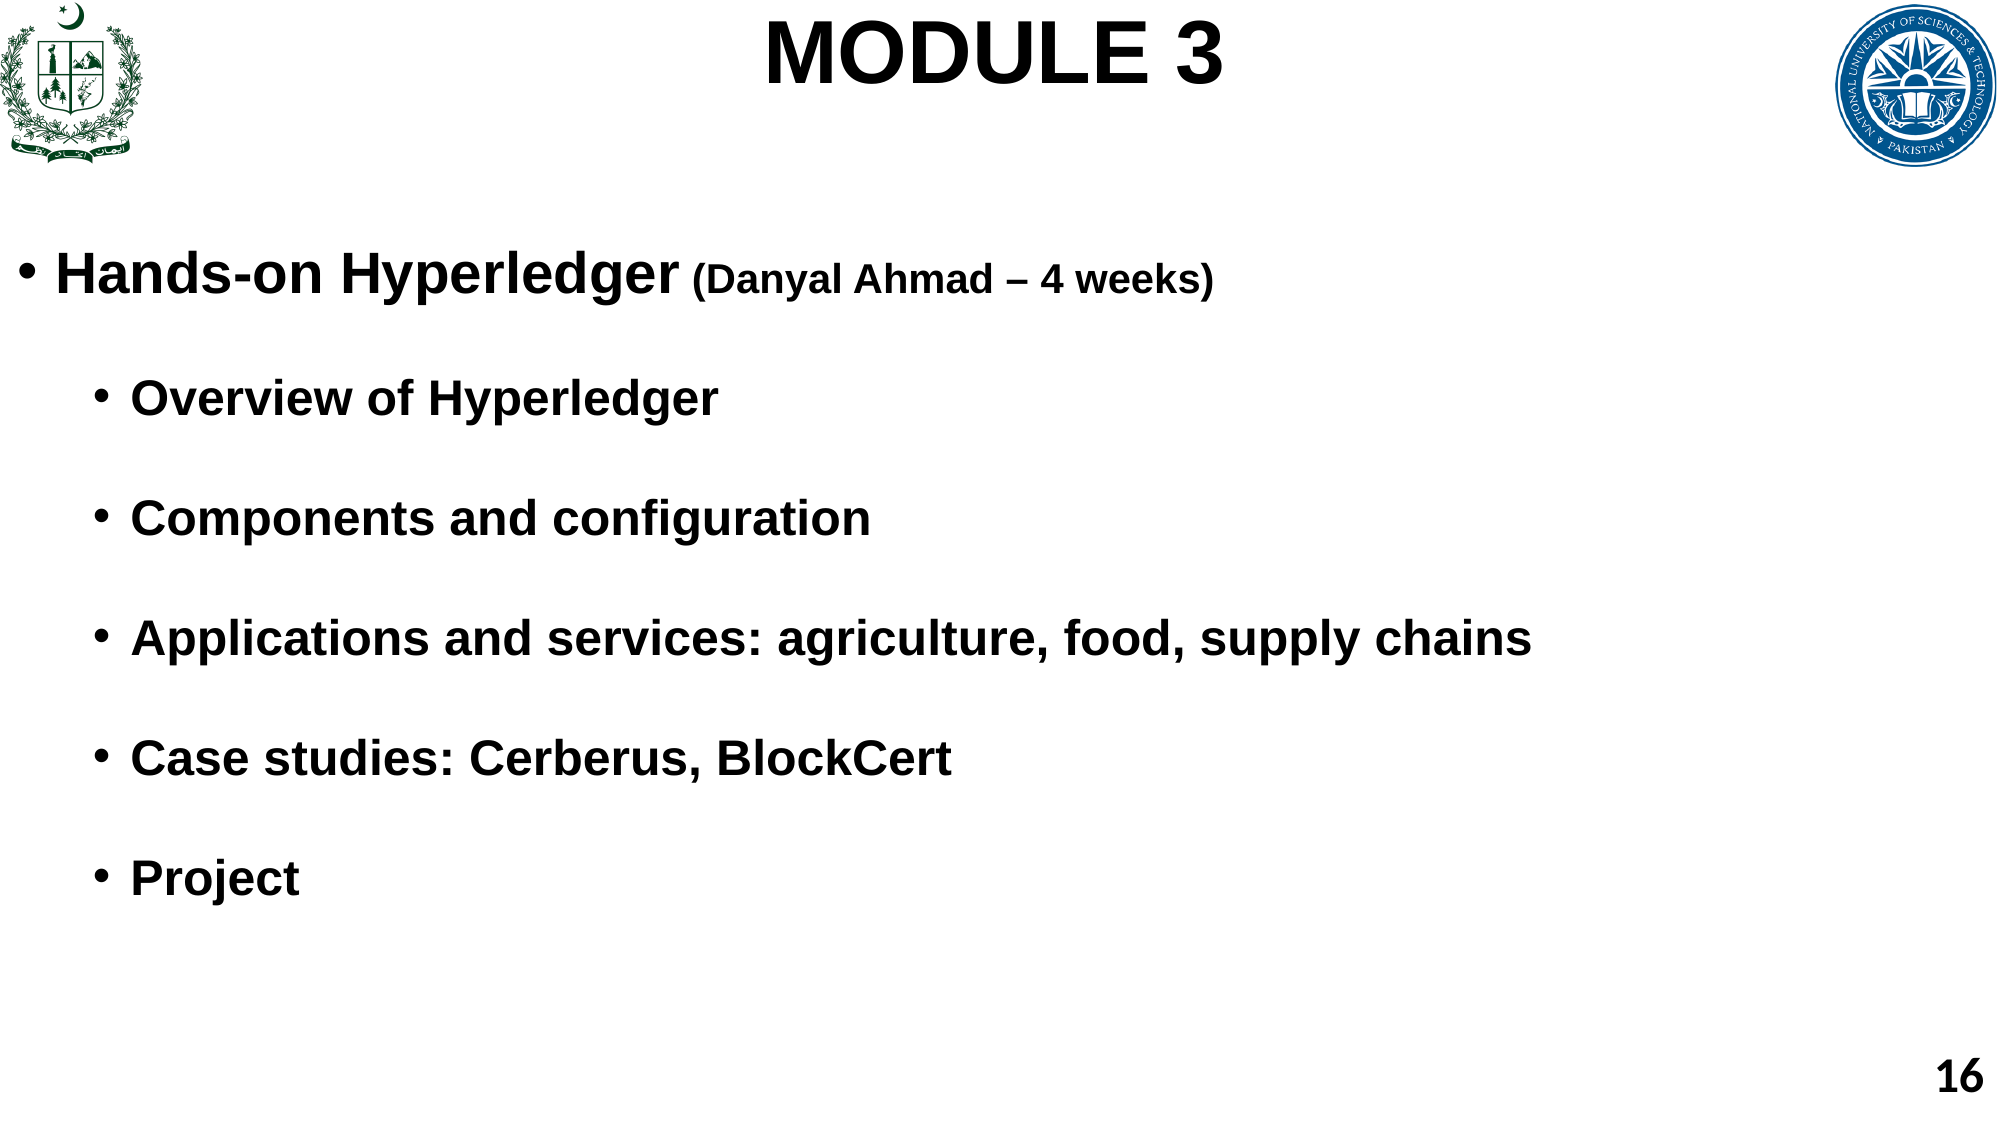

# MODULE 3
Hands-on Hyperledger (Danyal Ahmad – 4 weeks)
Overview of Hyperledger
Components and configuration
Applications and services: agriculture, food, supply chains
Case studies: Cerberus, BlockCert
Project

16